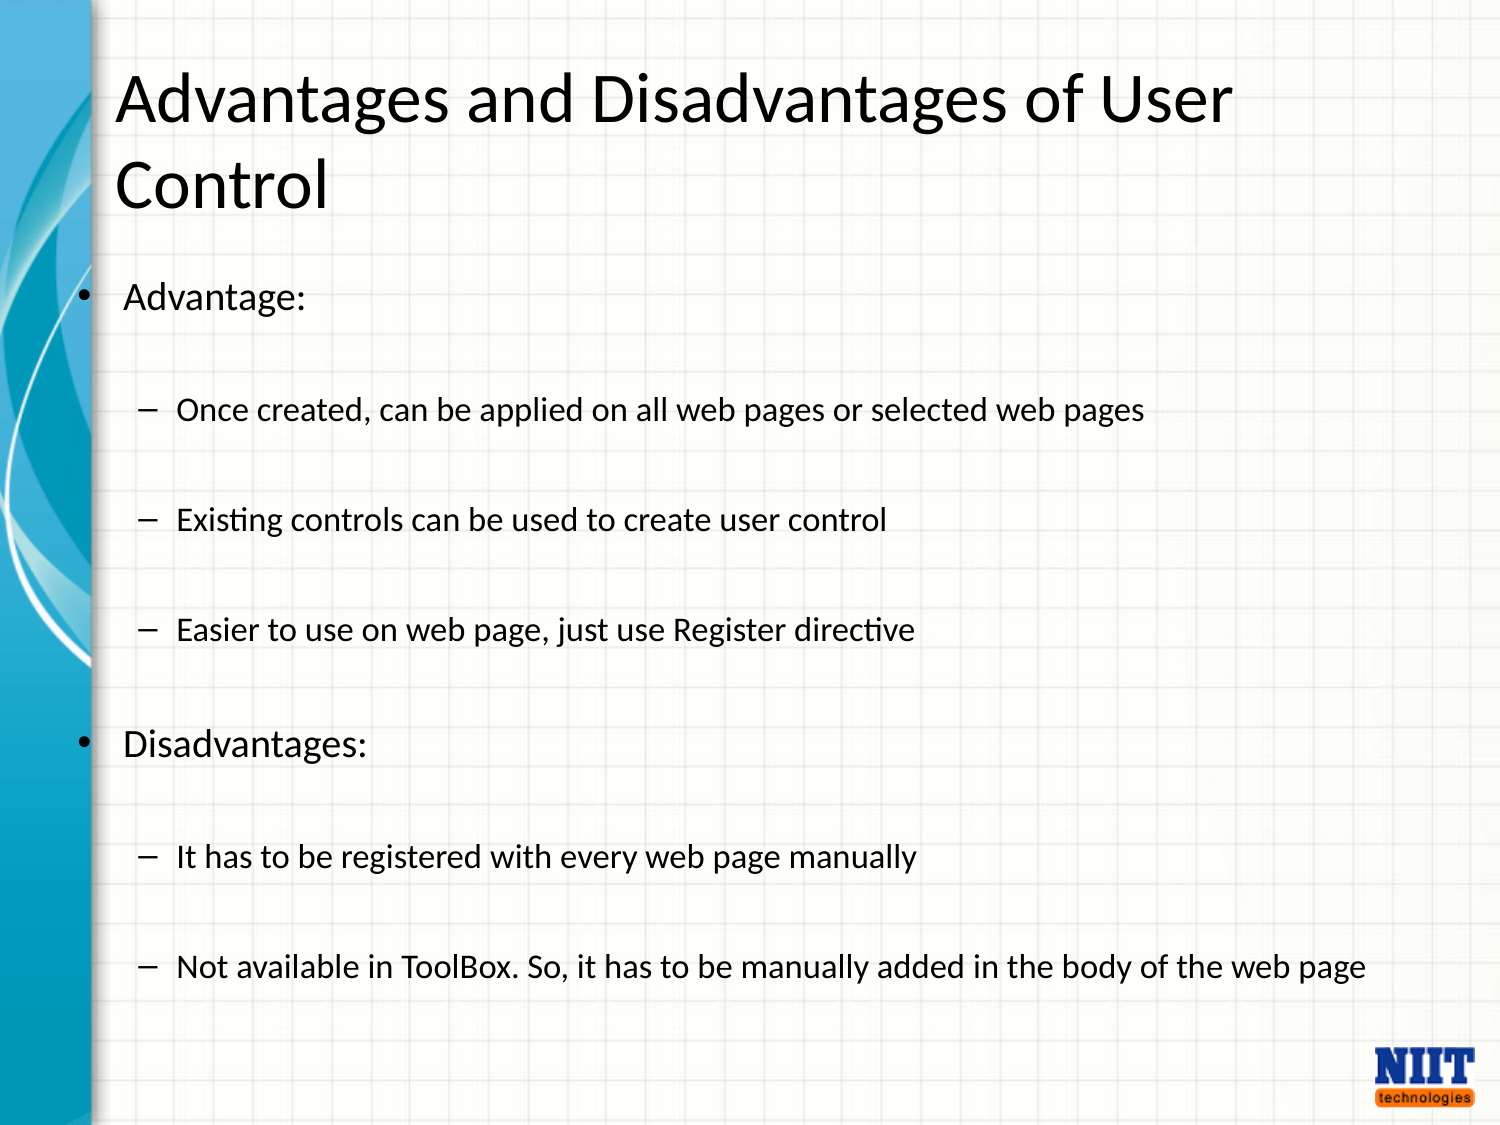

Advantages and Disadvantages of User Control
Advantage:

Once created, can be applied on all web pages or selected web pages

Existing controls can be used to create user control

Easier to use on web page, just use Register directive

Disadvantages:

It has to be registered with every web page manually

Not available in ToolBox. So, it has to be manually added in the body of the web page